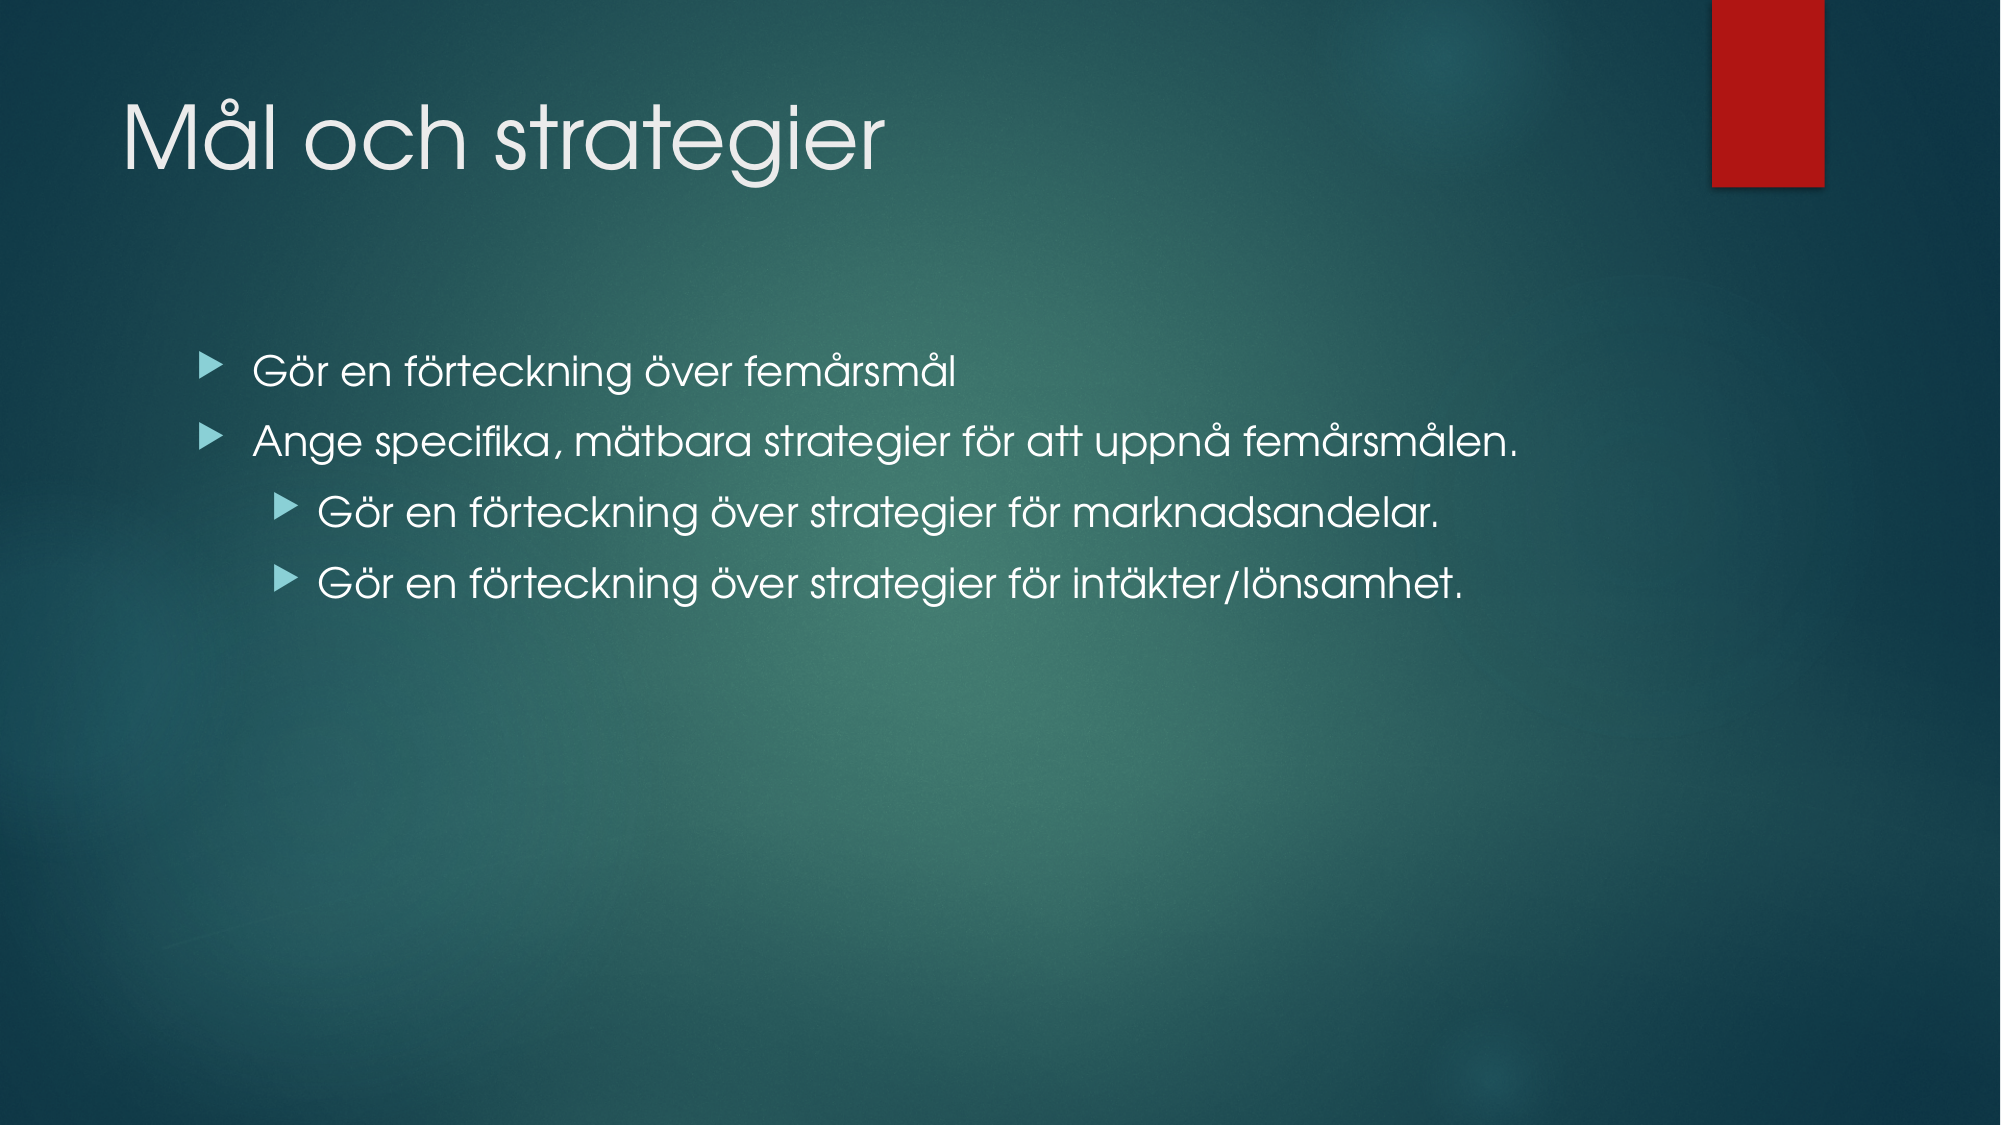

# Mål och strategier
Gör en förteckning över femårsmål
Ange specifika, mätbara strategier för att uppnå femårsmålen.
Gör en förteckning över strategier för marknadsandelar.
Gör en förteckning över strategier för intäkter/lönsamhet.